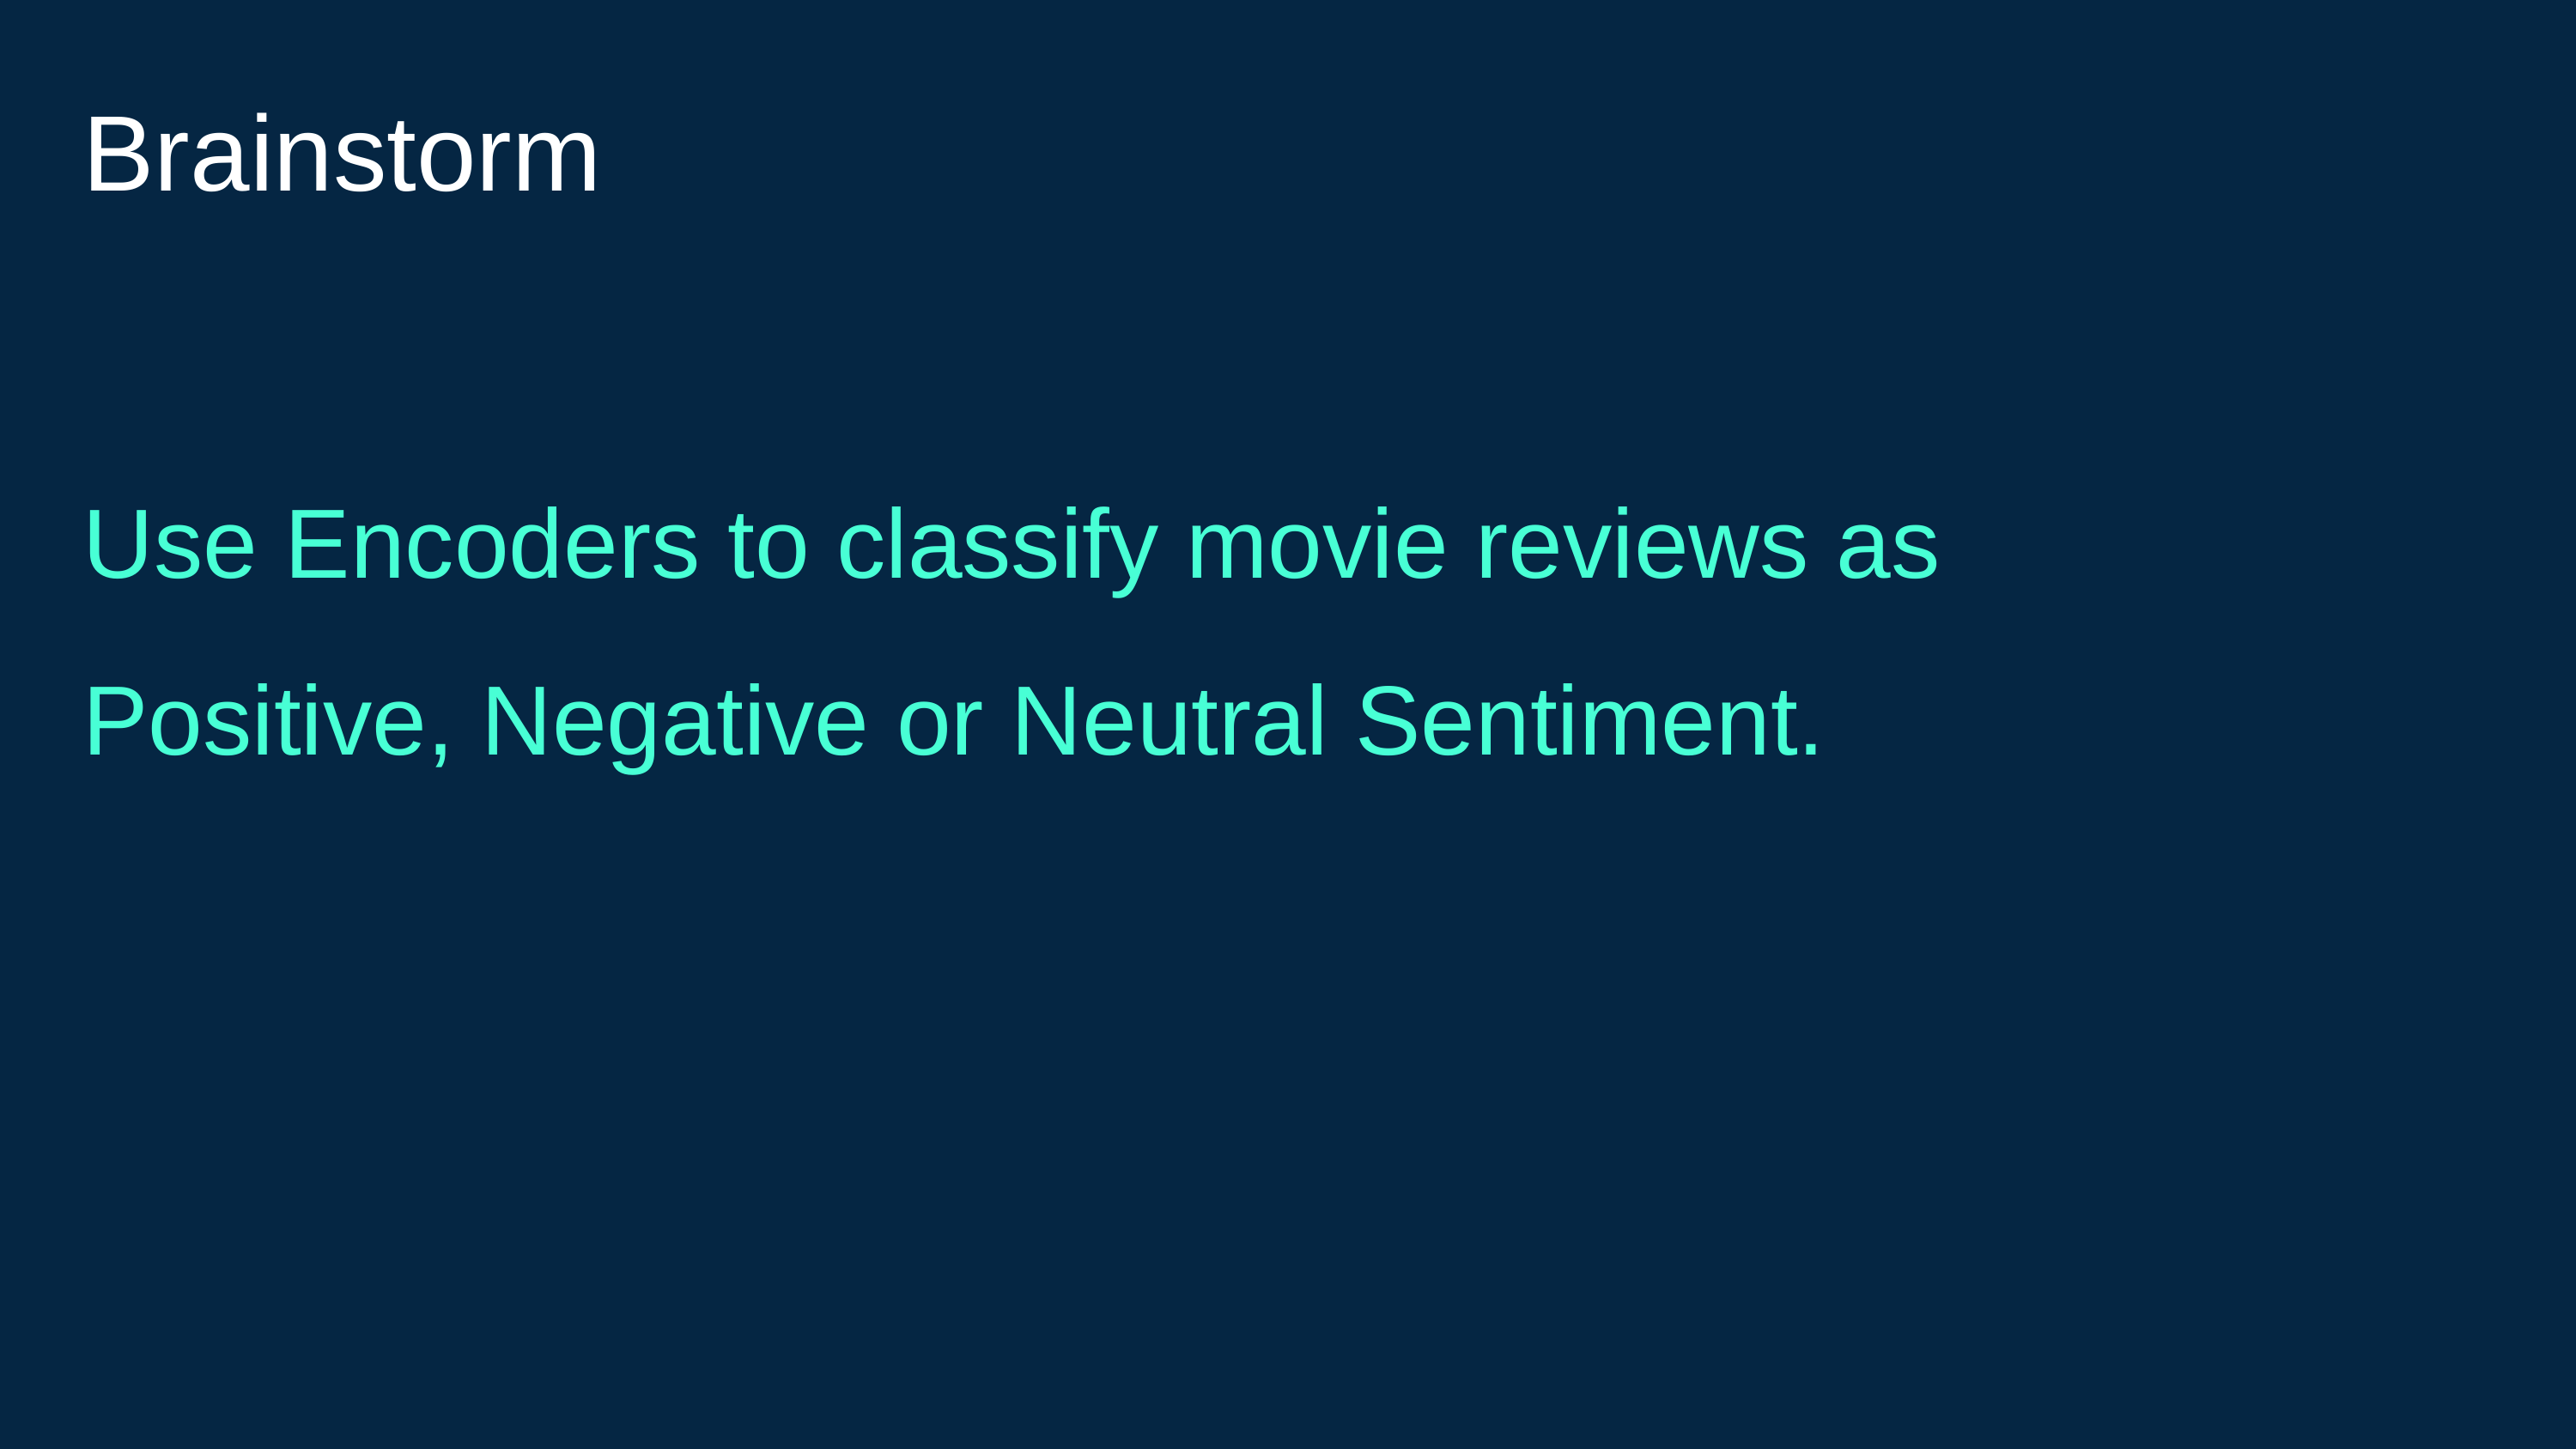

Brainstorm
Use Encoders to classify movie reviews as Positive, Negative or Neutral Sentiment.